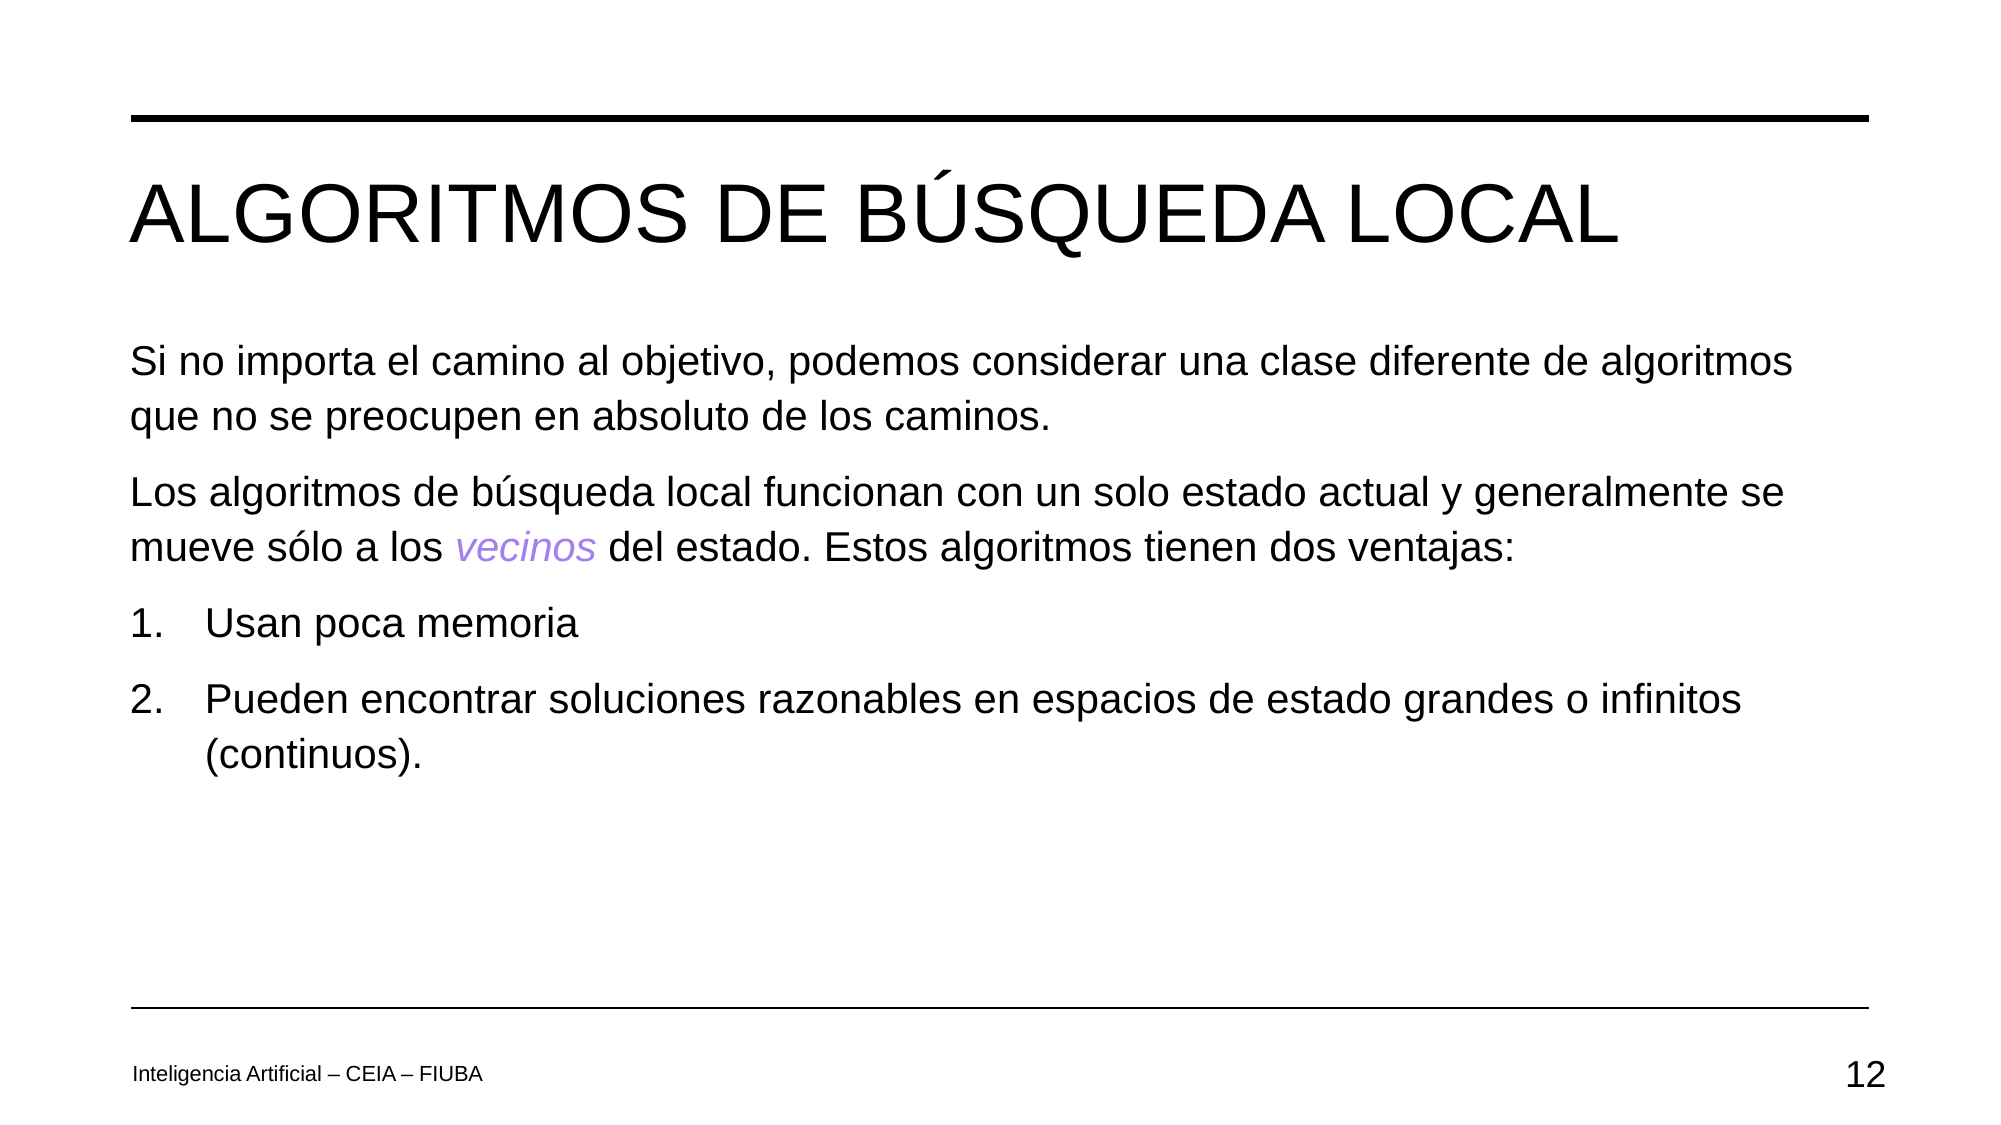

# Algoritmos de Búsqueda Local
Si no importa el camino al objetivo, podemos considerar una clase diferente de algoritmos que no se preocupen en absoluto de los caminos.
Los algoritmos de búsqueda local funcionan con un solo estado actual y generalmente se mueve sólo a los vecinos del estado. Estos algoritmos tienen dos ventajas:
Usan poca memoria
Pueden encontrar soluciones razonables en espacios de estado grandes o infinitos (continuos).
Inteligencia Artificial – CEIA – FIUBA
12